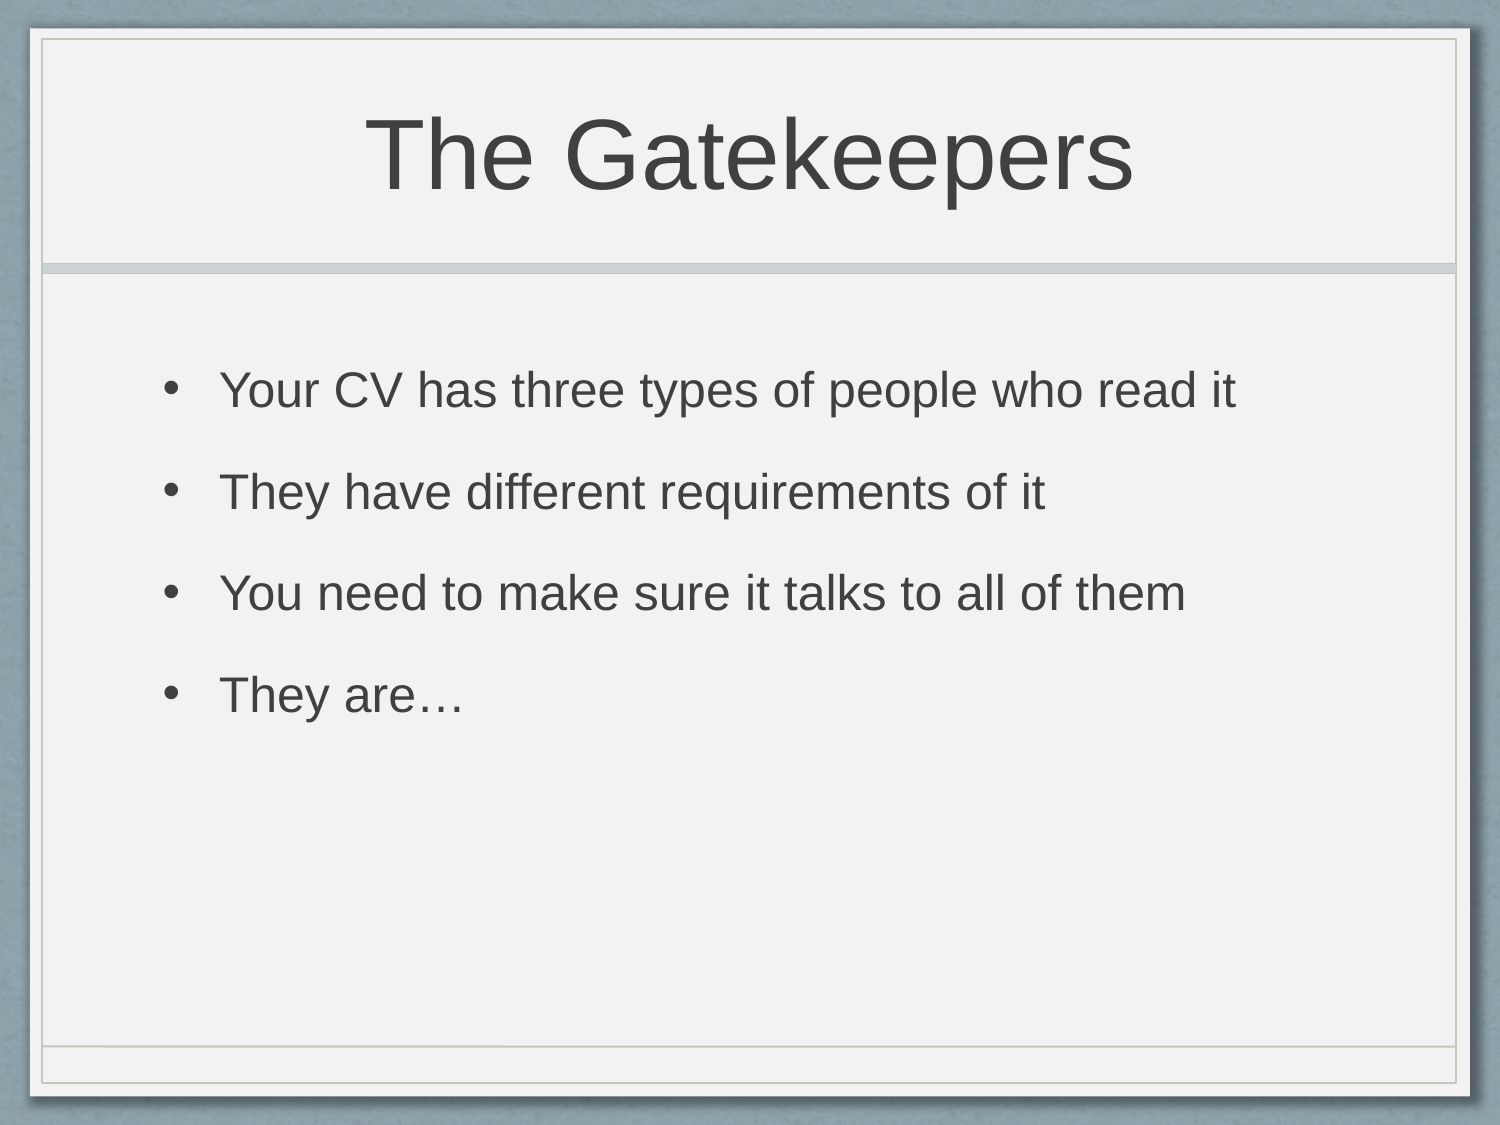

# The Gatekeepers
Your CV has three types of people who read it
They have different requirements of it
You need to make sure it talks to all of them
They are…